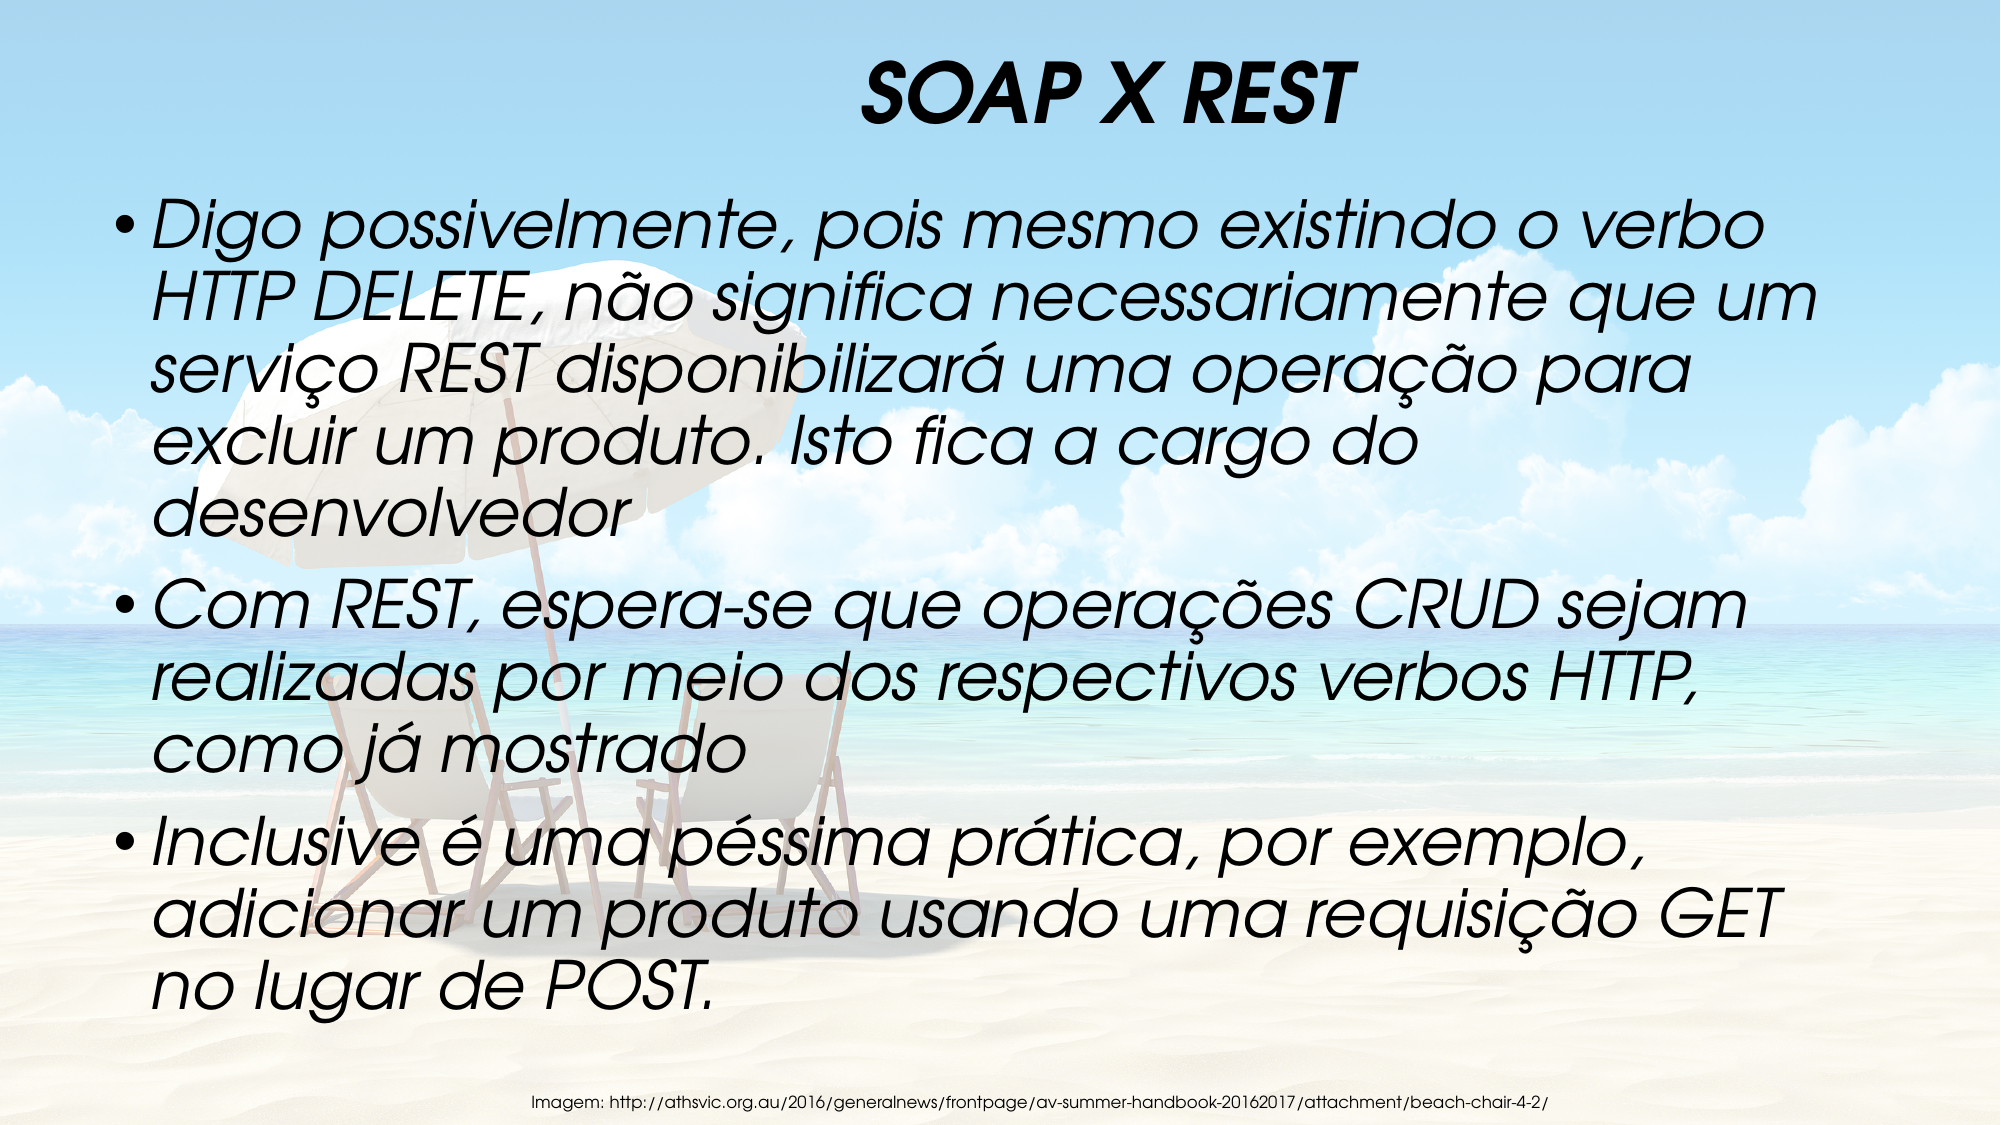

# SOAP x RESt
54
Digo possivelmente, pois mesmo existindo o verbo HTTP DELETE, não significa necessariamente que um serviço REST disponibilizará uma operação para excluir um produto. Isto fica a cargo do desenvolvedor
Com REST, espera-se que operações CRUD sejam realizadas por meio dos respectivos verbos HTTP, como já mostrado
Inclusive é uma péssima prática, por exemplo, adicionar um produto usando uma requisição GET no lugar de POST.
Imagem: http://athsvic.org.au/2016/generalnews/frontpage/av-summer-handbook-20162017/attachment/beach-chair-4-2/